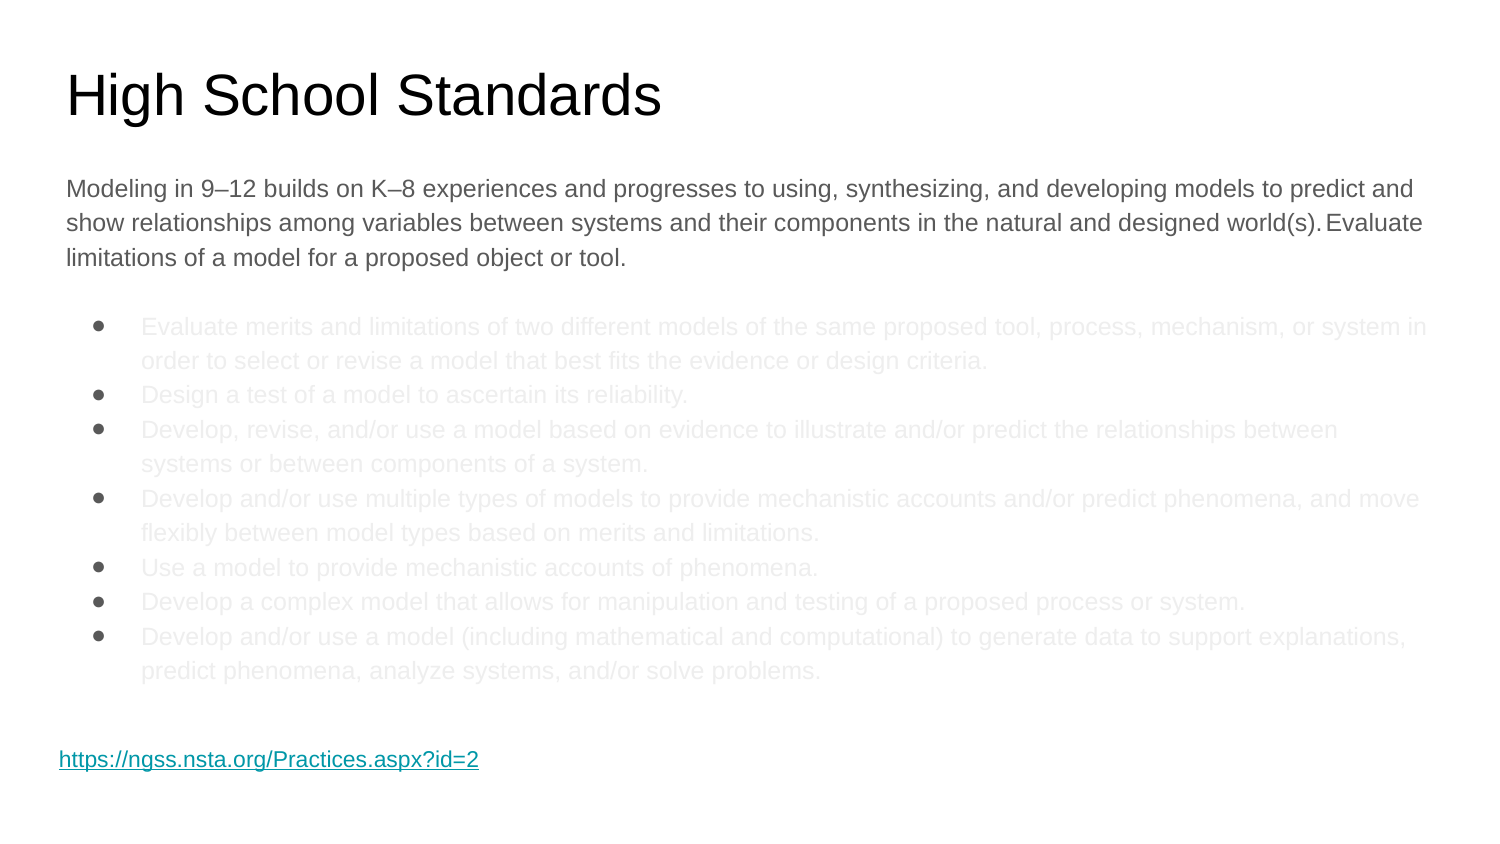

# High School Standards
Modeling in 9–12 builds on K–8 experiences and progresses to using, synthesizing, and developing models to predict and show relationships among variables between systems and their components in the natural and designed world(s).Evaluate limitations of a model for a proposed object or tool.

Evaluate merits and limitations of two different models of the same proposed tool, process, mechanism, or system in order to select or revise a model that best fits the evidence or design criteria.
Design a test of a model to ascertain its reliability.
Develop, revise, and/or use a model based on evidence to illustrate and/or predict the relationships between systems or between components of a system.
Develop and/or use multiple types of models to provide mechanistic accounts and/or predict phenomena, and move flexibly between model types based on merits and limitations.
Use a model to provide mechanistic accounts of phenomena.
Develop a complex model that allows for manipulation and testing of a proposed process or system.
Develop and/or use a model (including mathematical and computational) to generate data to support explanations, predict phenomena, analyze systems, and/or solve problems.

https://ngss.nsta.org/Practices.aspx?id=2